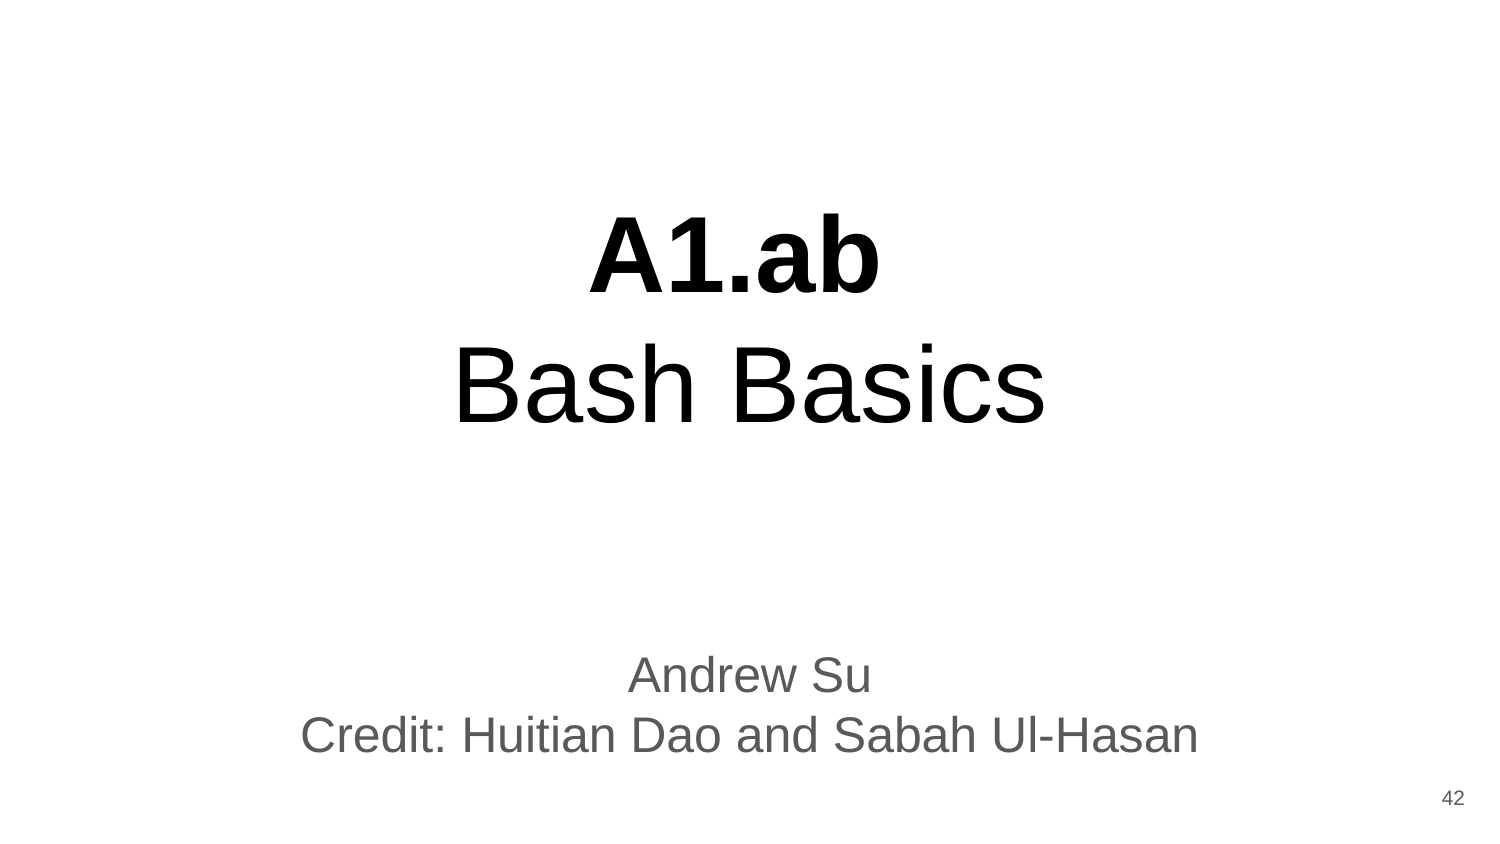

# A1.ab
Bash Basics
Andrew Su
Credit: Huitian Dao and Sabah Ul-Hasan
42